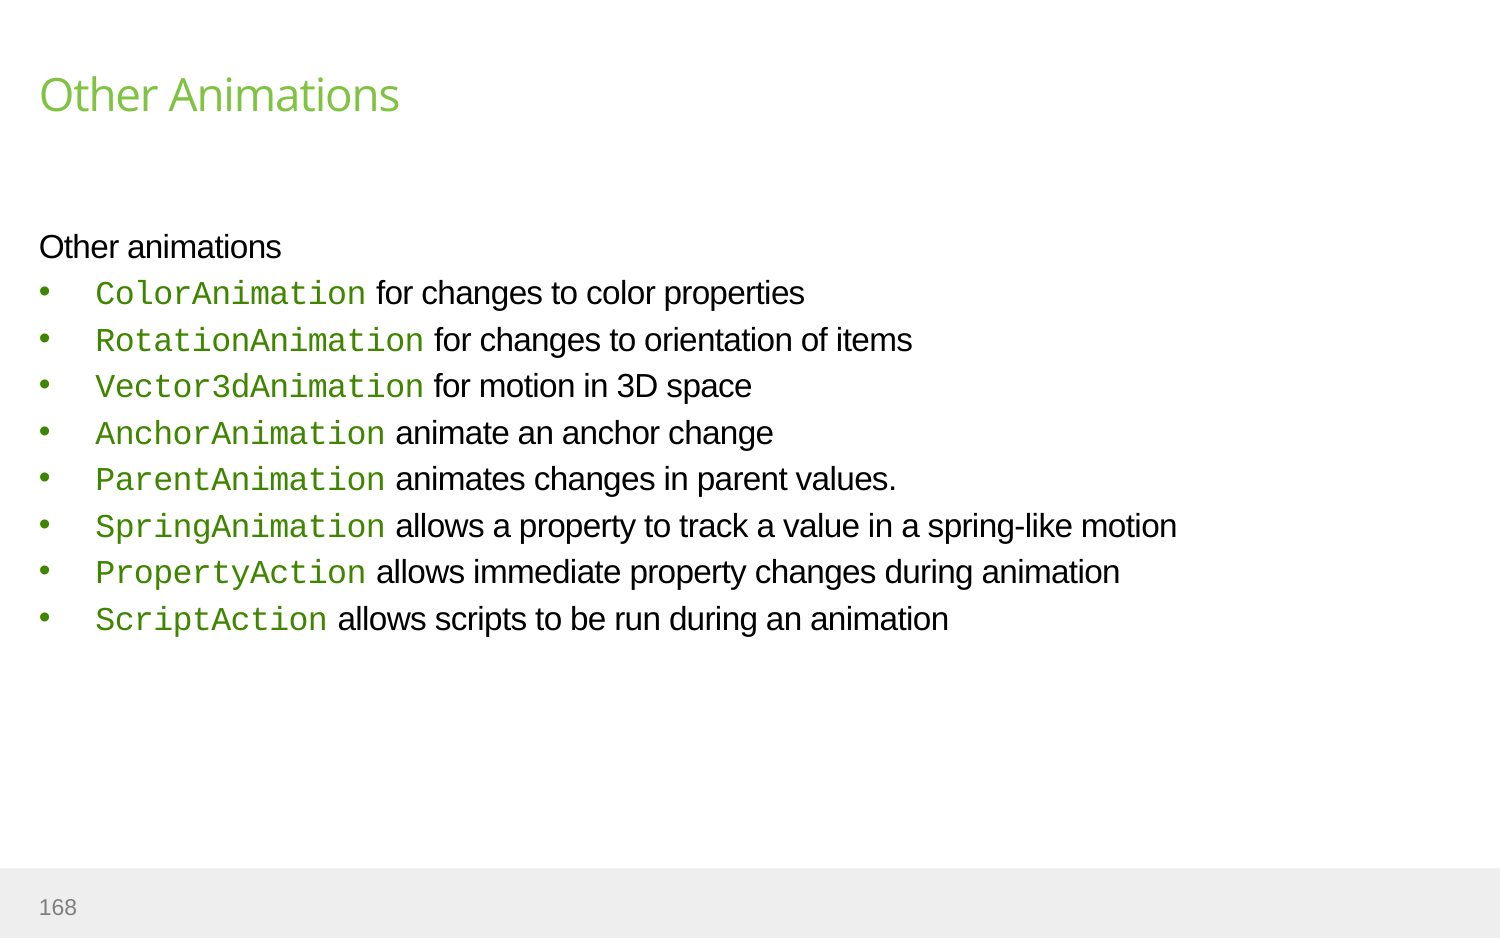

# Other Animations
Other animations
ColorAnimation for changes to color properties
RotationAnimation for changes to orientation of items
Vector3dAnimation for motion in 3D space
AnchorAnimation animate an anchor change
ParentAnimation animates changes in parent values.
SpringAnimation allows a property to track a value in a spring-like motion
PropertyAction allows immediate property changes during animation
ScriptAction allows scripts to be run during an animation

168